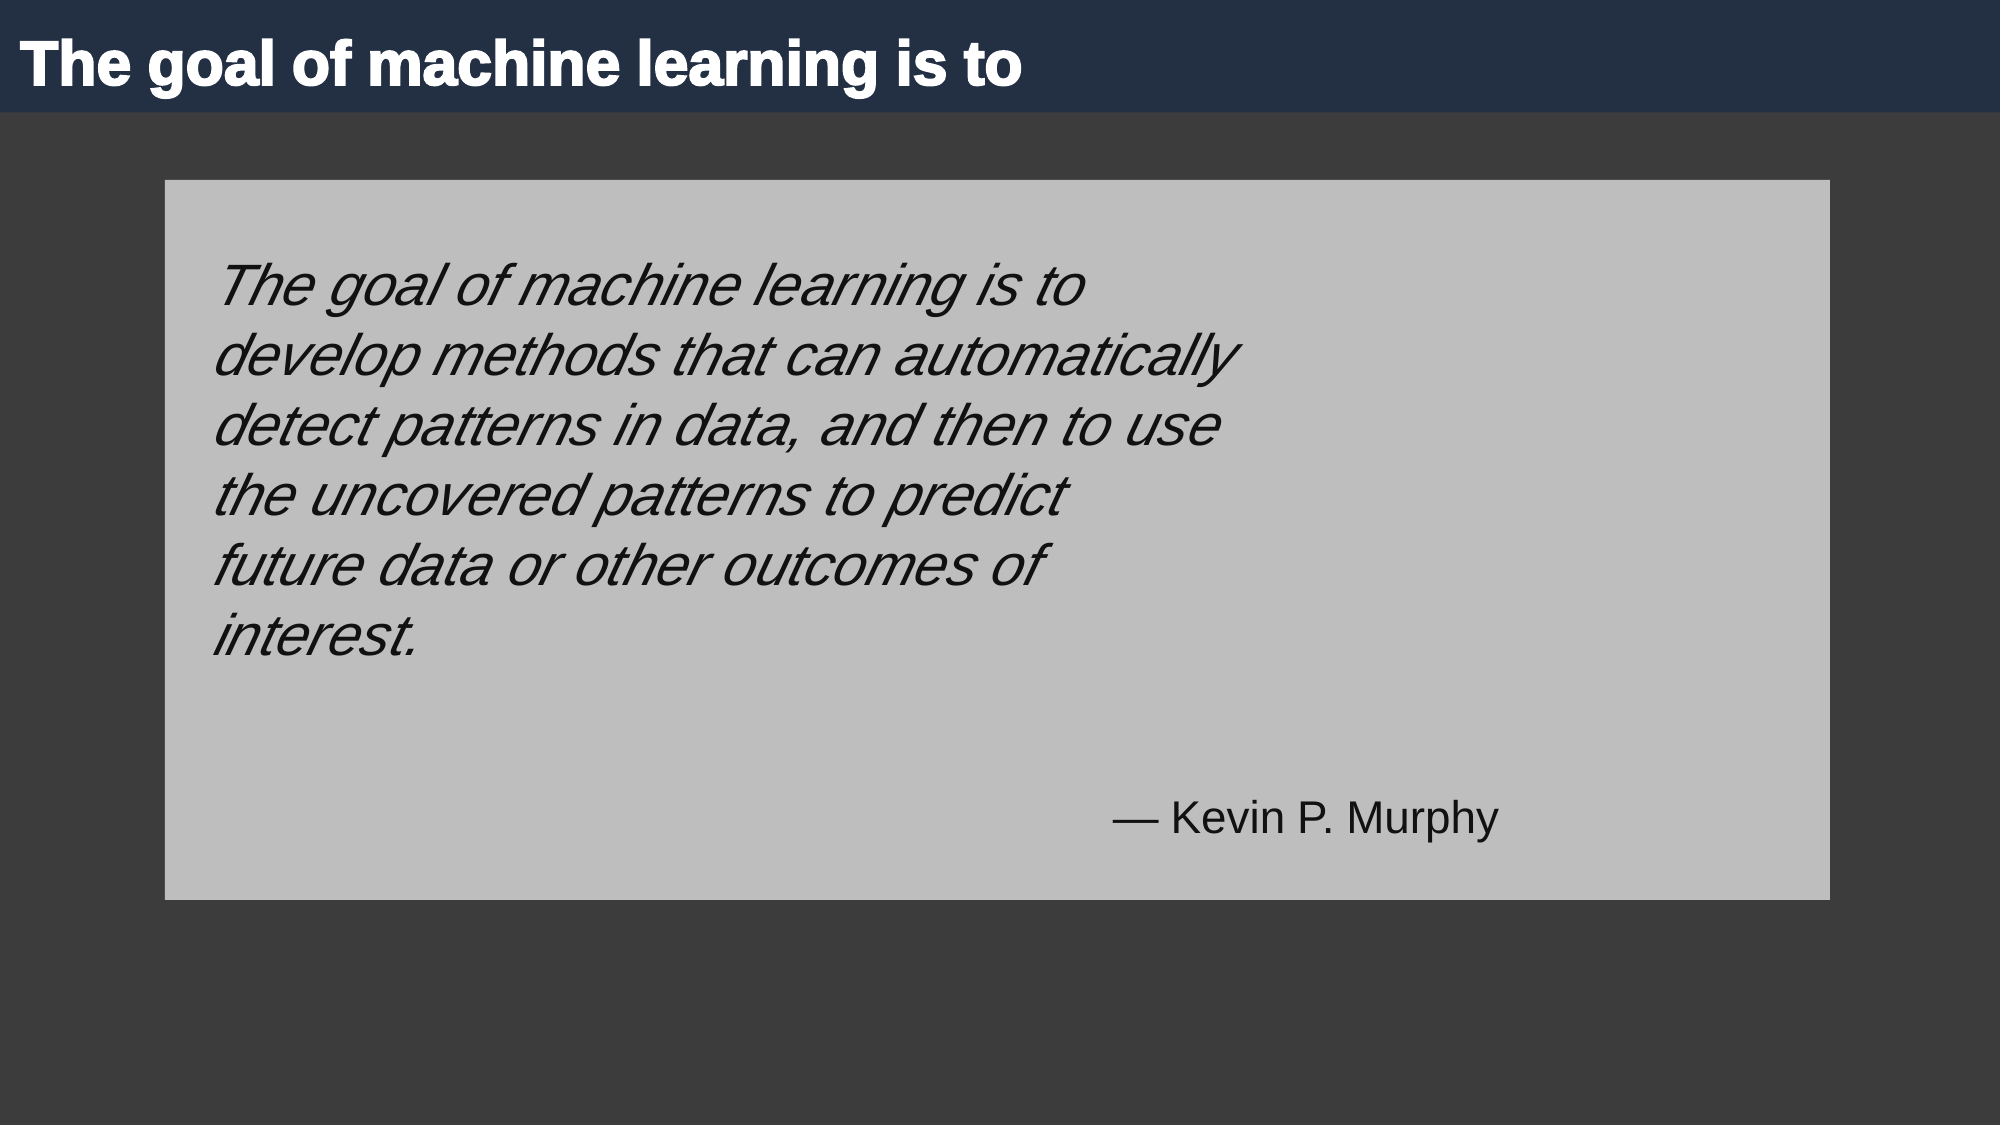

The goal of machine learning is to

The goal of machine learning is to
develop methods that can automatically
detect patterns in data, and then to use
the uncovered patterns to predict
future data or other outcomes of
interest.
— Kevin P. Murphy